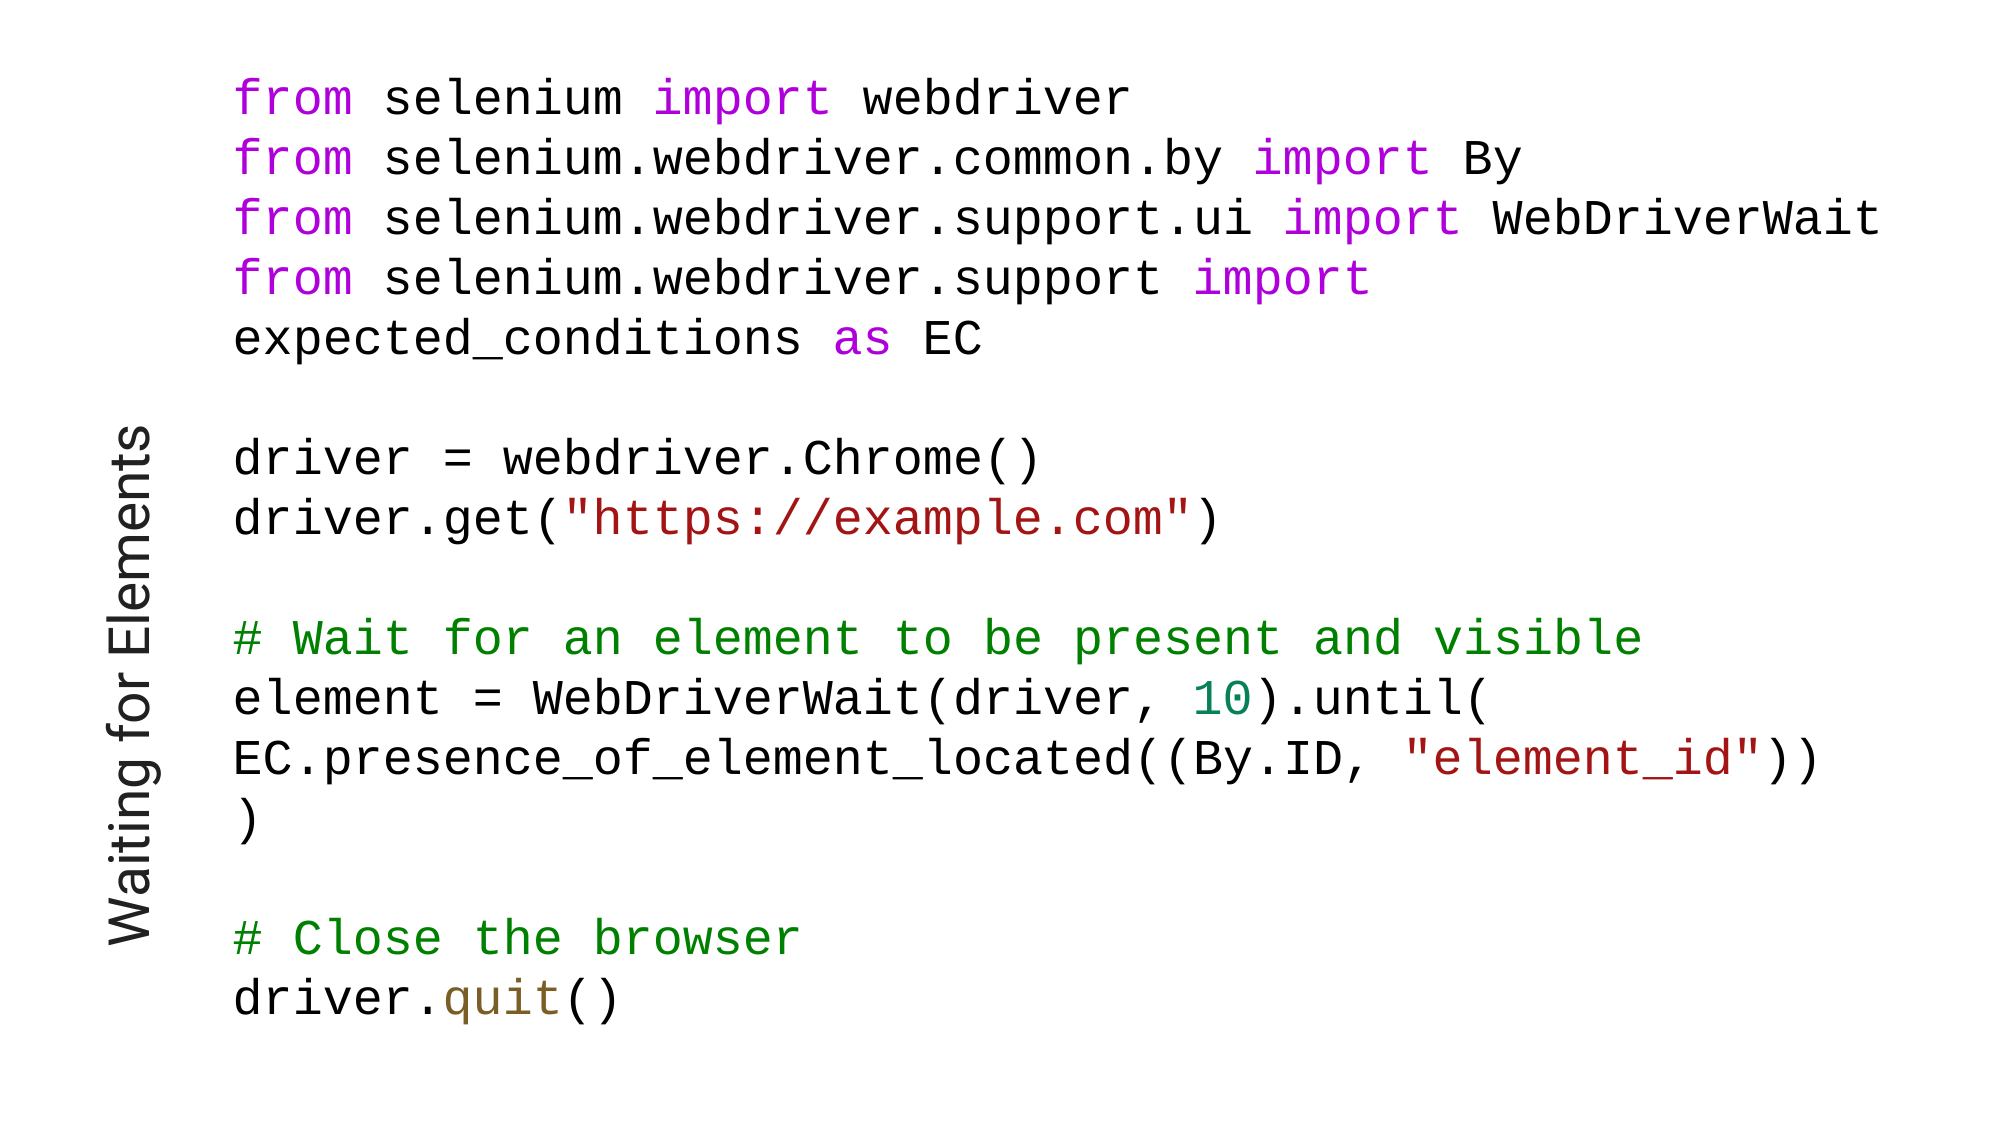

from selenium import webdriver
from selenium.webdriver.common.by import By
from selenium.webdriver.support.ui import WebDriverWait
from selenium.webdriver.support import expected_conditions as EC
driver = webdriver.Chrome()
driver.get("https://example.com")
# Wait for an element to be present and visible
element = WebDriverWait(driver, 10).until(
EC.presence_of_element_located((By.ID, "element_id"))
)
# Close the browser
driver.quit()
# Waiting for Elements